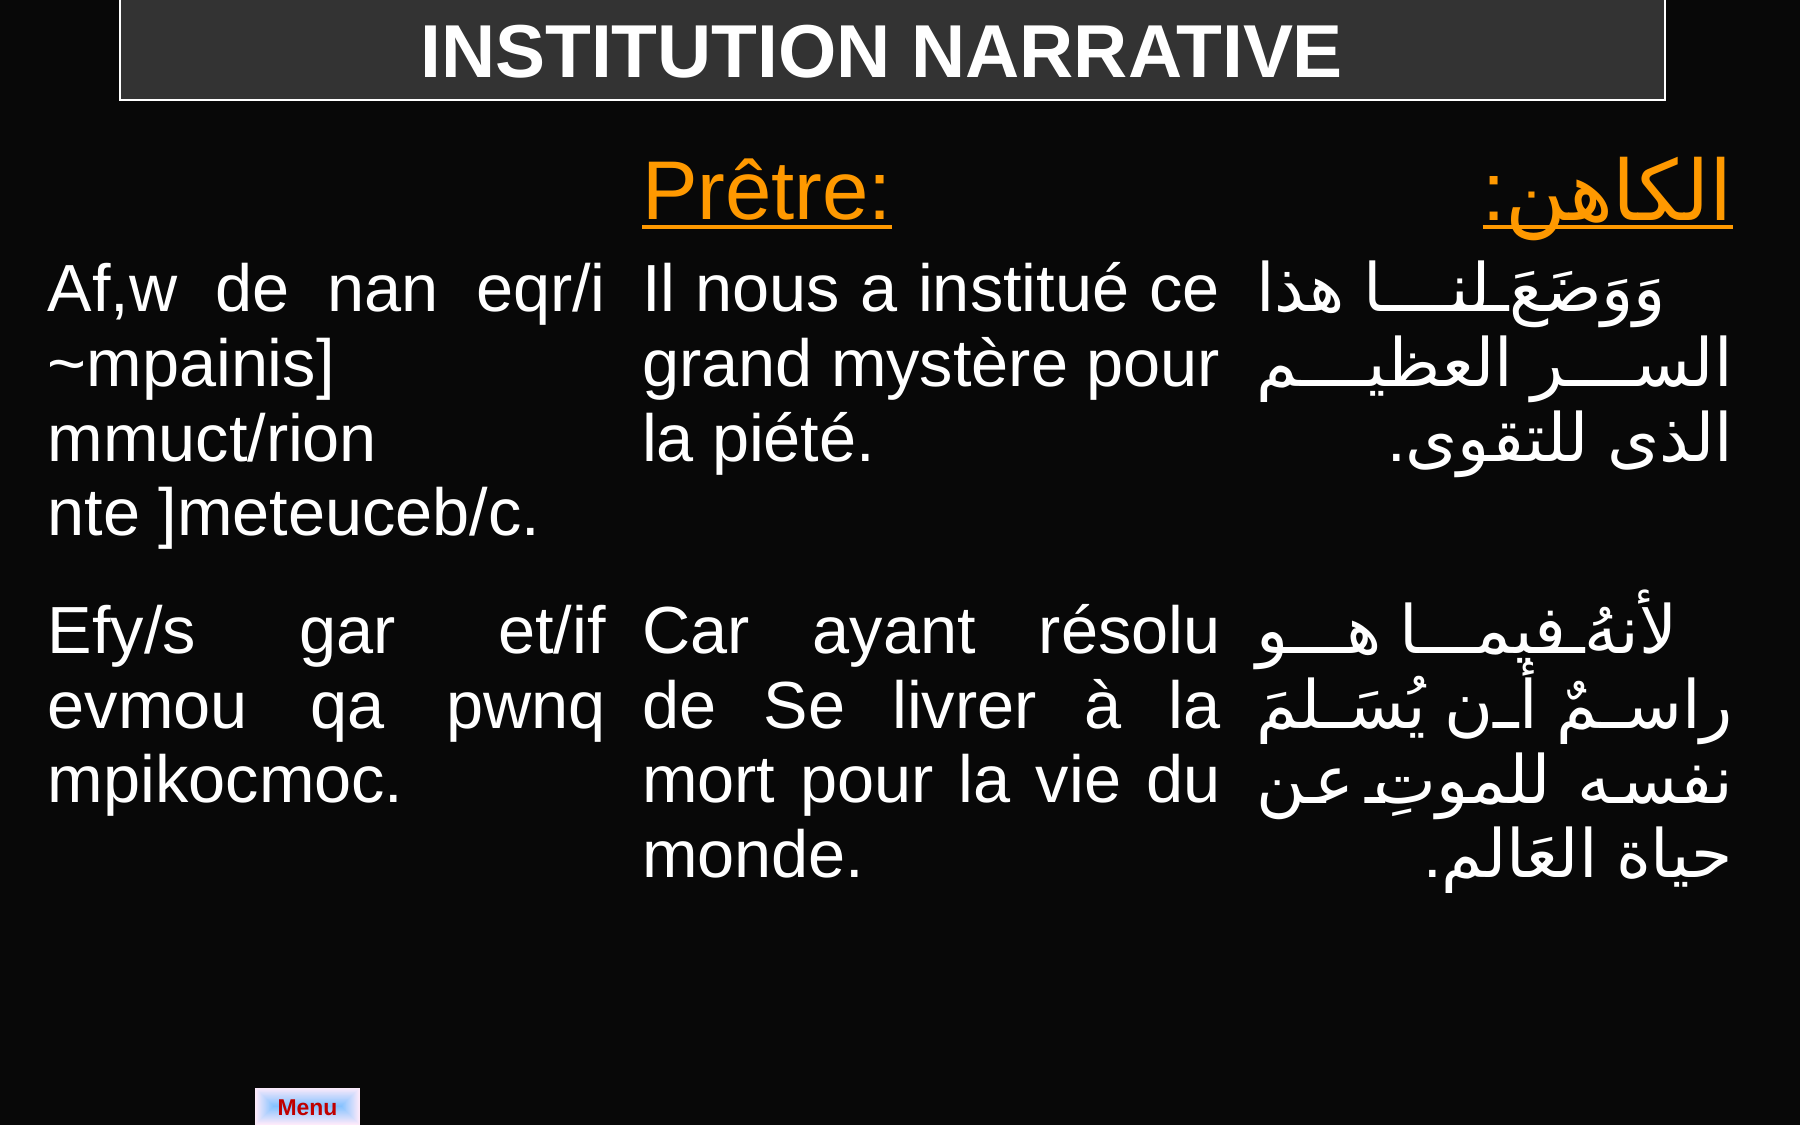

INSTITUTION NARRATIVE
| Af,w de nan eqr/i ~mpainis] mmuct/rion nte ]meteuceb/c. | Prêtre: Il nous a institué ce grand mystère pour la piété. | الكاهن: وَوَضَعَ لنا هذا السر العظيم الذى للتقوى. |
| --- | --- | --- |
| Efy/s gar et/if evmou qa pwnq mpikocmoc. | Car ayant résolu de Se livrer à la mort pour la vie du monde. | لأنهُ فيما هو راسمٌ أن يُسَلمَ نفسه للموتِ عن حياة العَالم. |

Menu